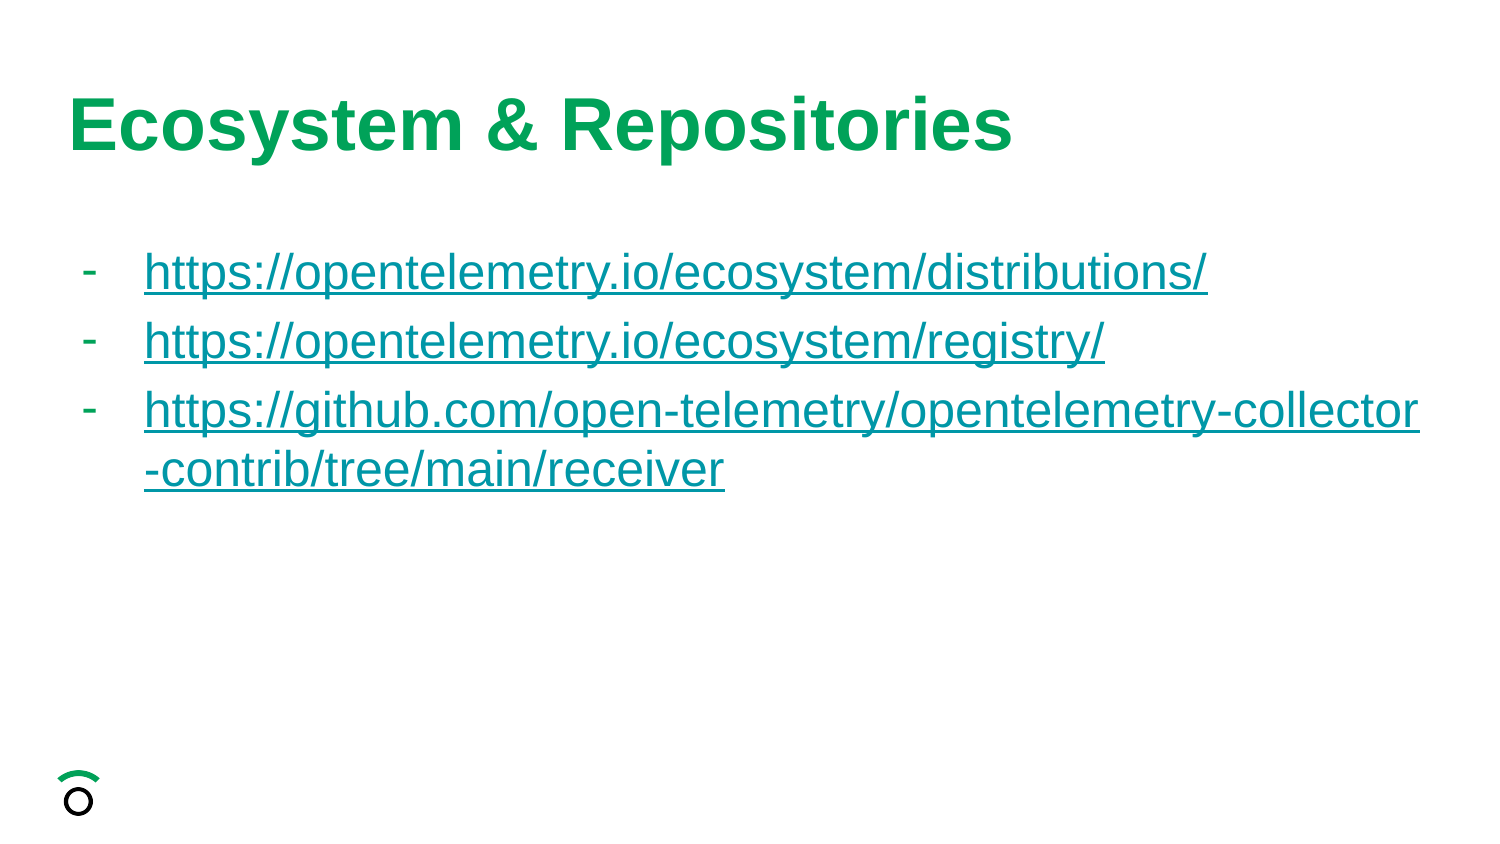

# Ecosystem & Repositories
https://opentelemetry.io/ecosystem/distributions/
https://opentelemetry.io/ecosystem/registry/
https://github.com/open-telemetry/opentelemetry-collector-contrib/tree/main/receiver